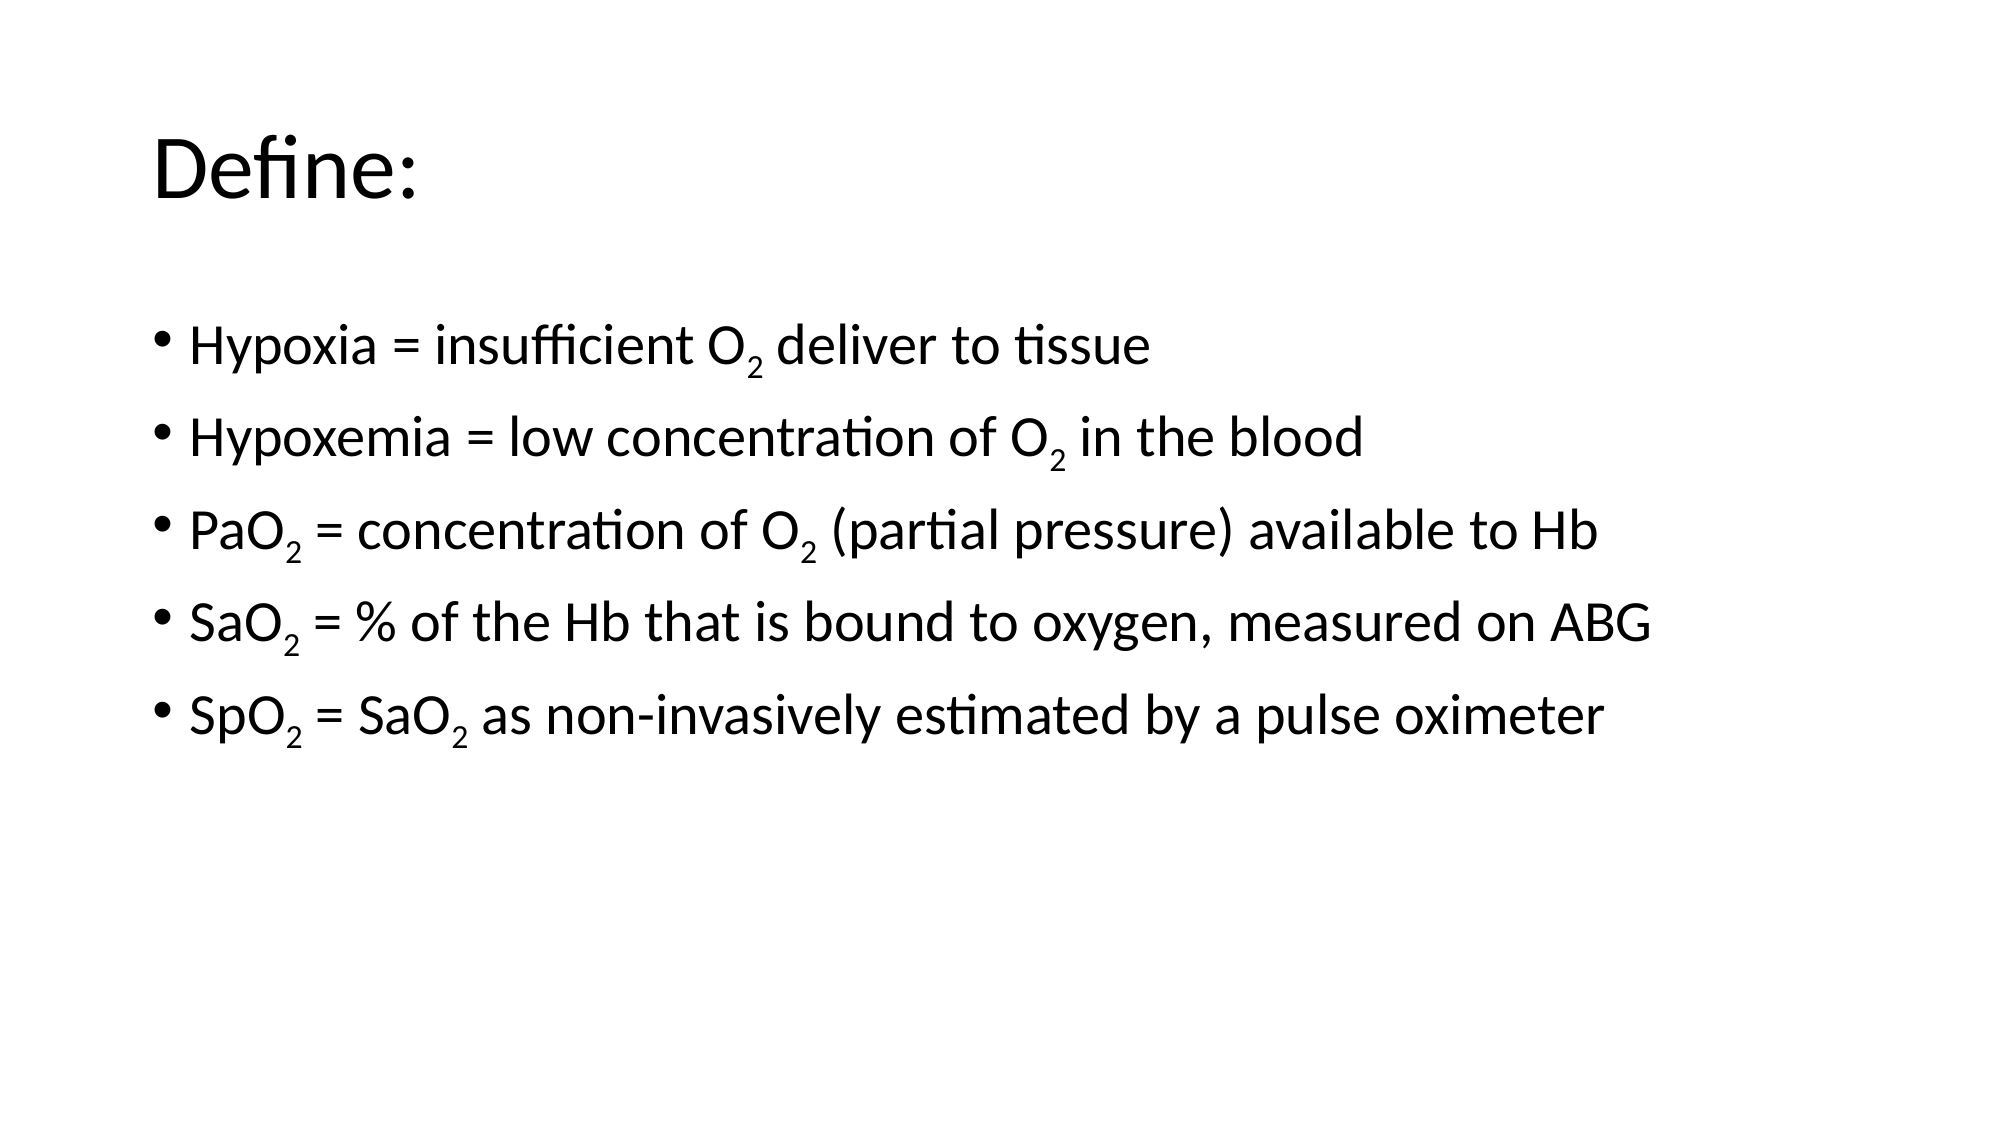

# Define:
Hypoxia = insufficient O2 deliver to tissue
Hypoxemia = low concentration of O2 in the blood
PaO2 = concentration of O2 (partial pressure) available to Hb
SaO2 = % of the Hb that is bound to oxygen, measured on ABG
SpO2 = SaO2 as non-invasively estimated by a pulse oximeter